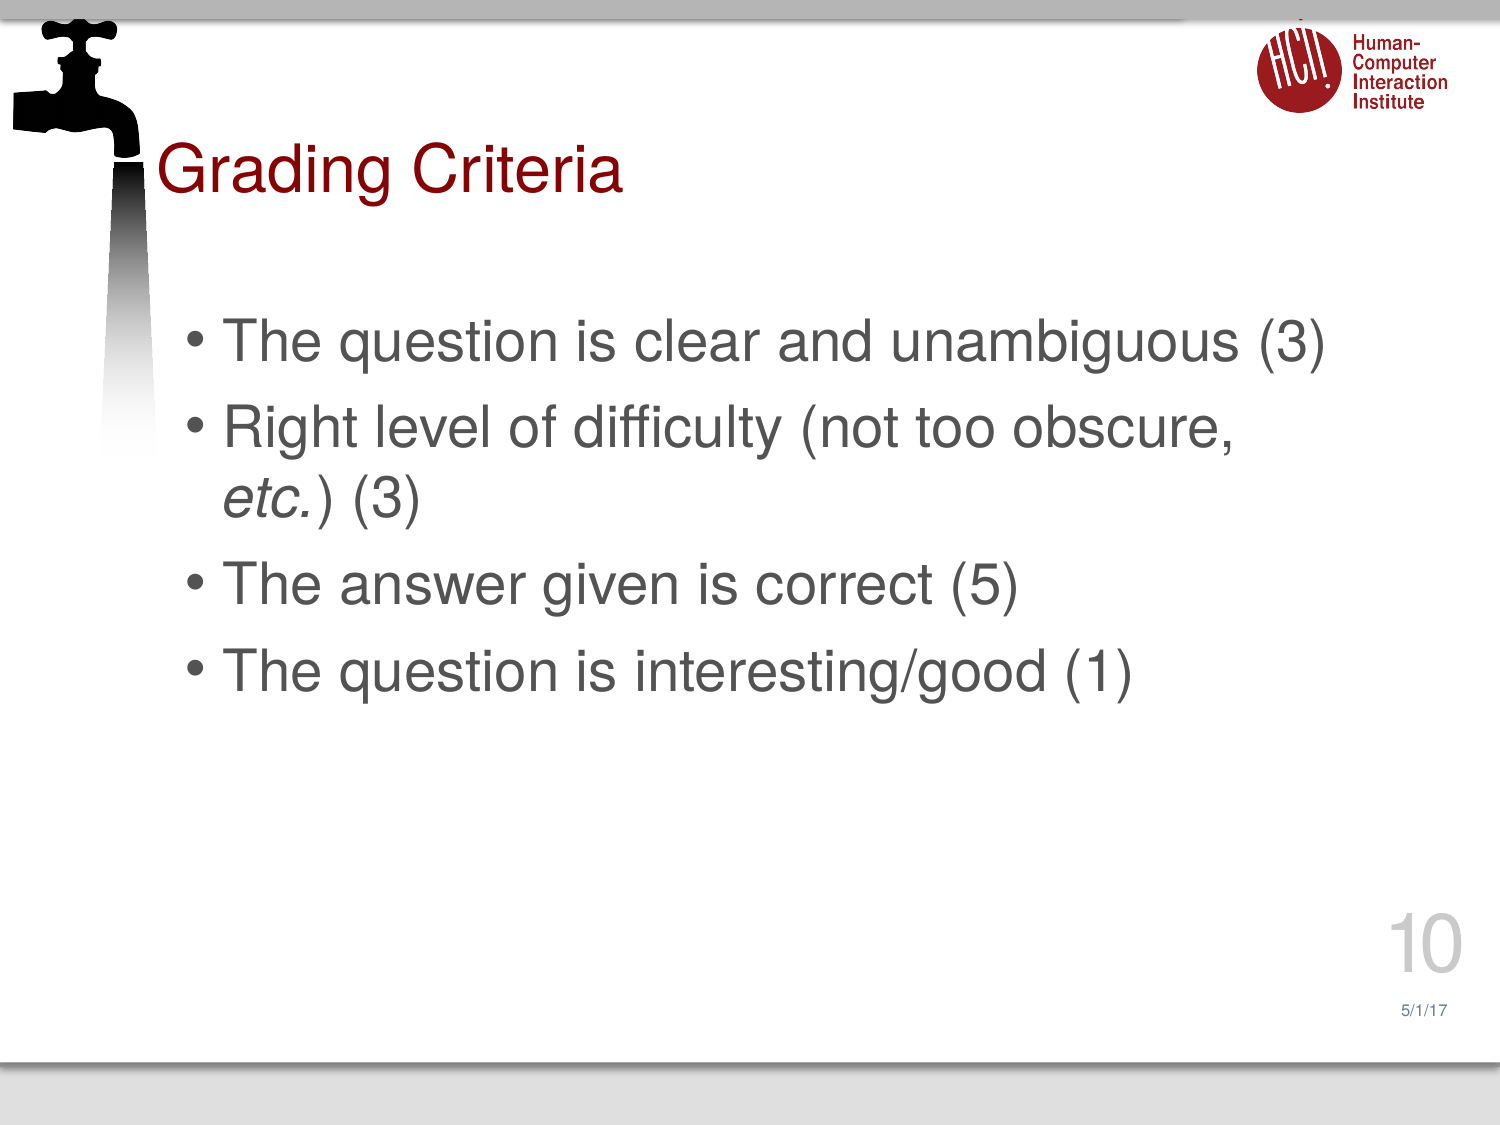

# Grading Criteria
The question is clear and unambiguous (3)
Right level of difficulty (not too obscure, etc.) (3)
The answer given is correct (5)
The question is interesting/good (1)

10
5/1/17